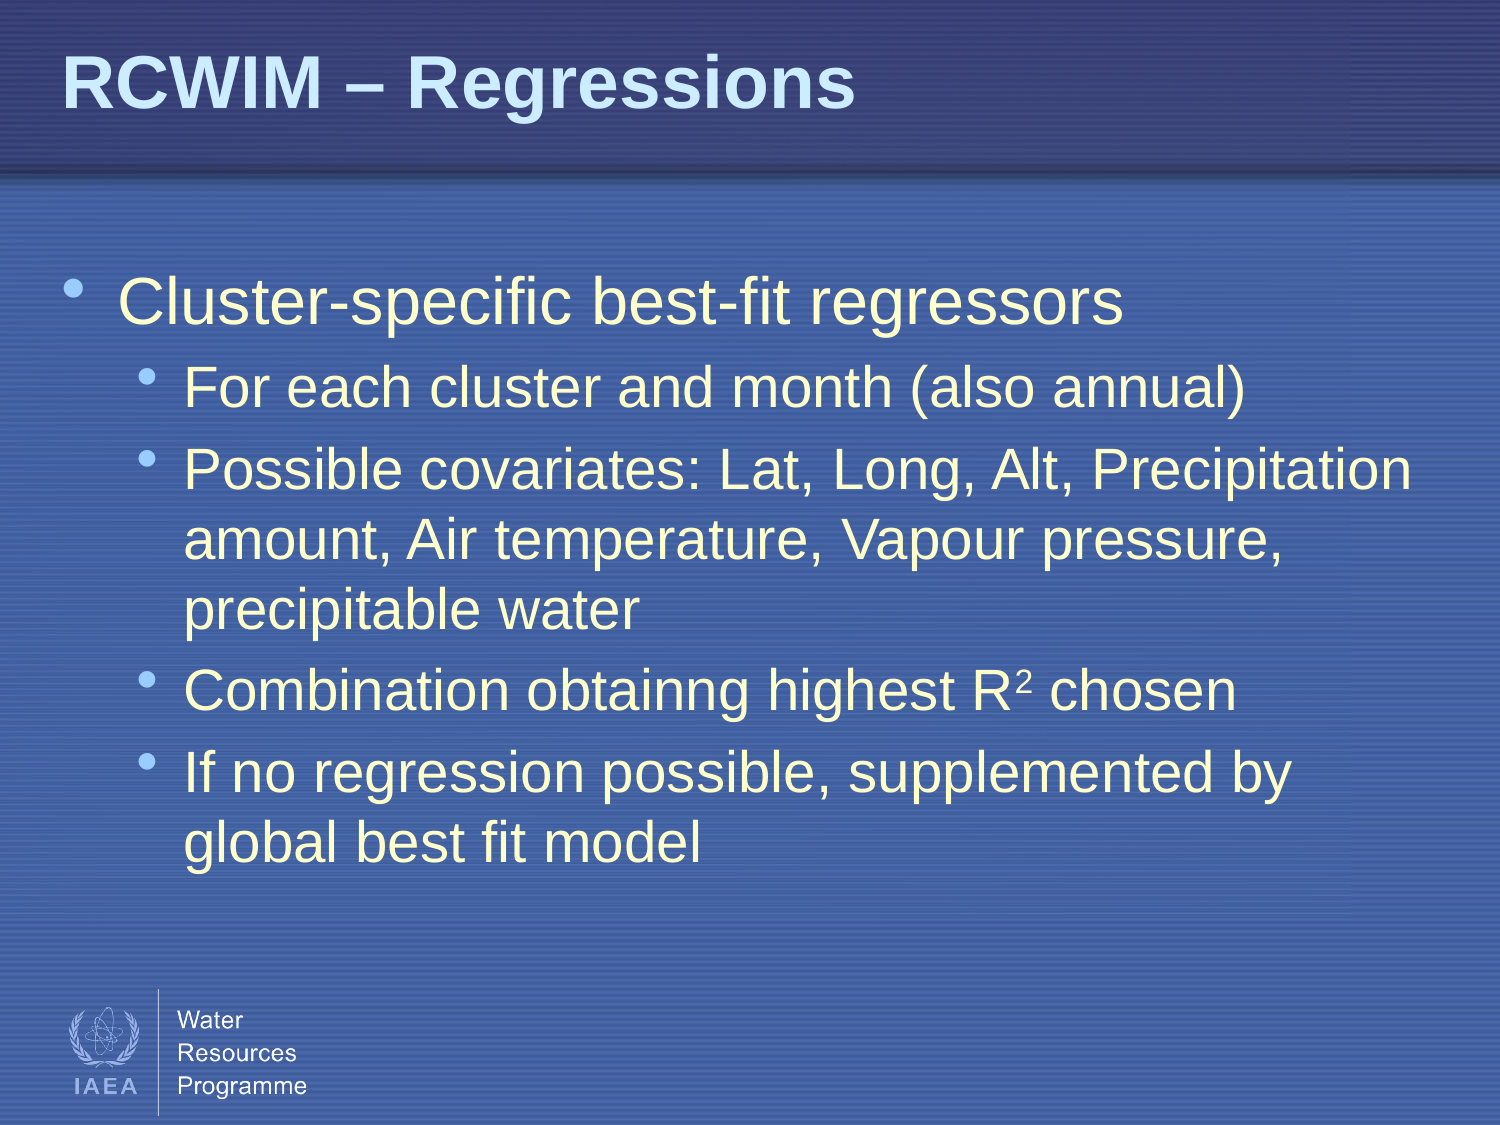

# RCWIM – Regressions
Cluster-specific best-fit regressors
For each cluster and month (also annual)
Possible covariates: Lat, Long, Alt, Precipitation amount, Air temperature, Vapour pressure, precipitable water
Combination obtainng highest R2 chosen
If no regression possible, supplemented by global best fit model